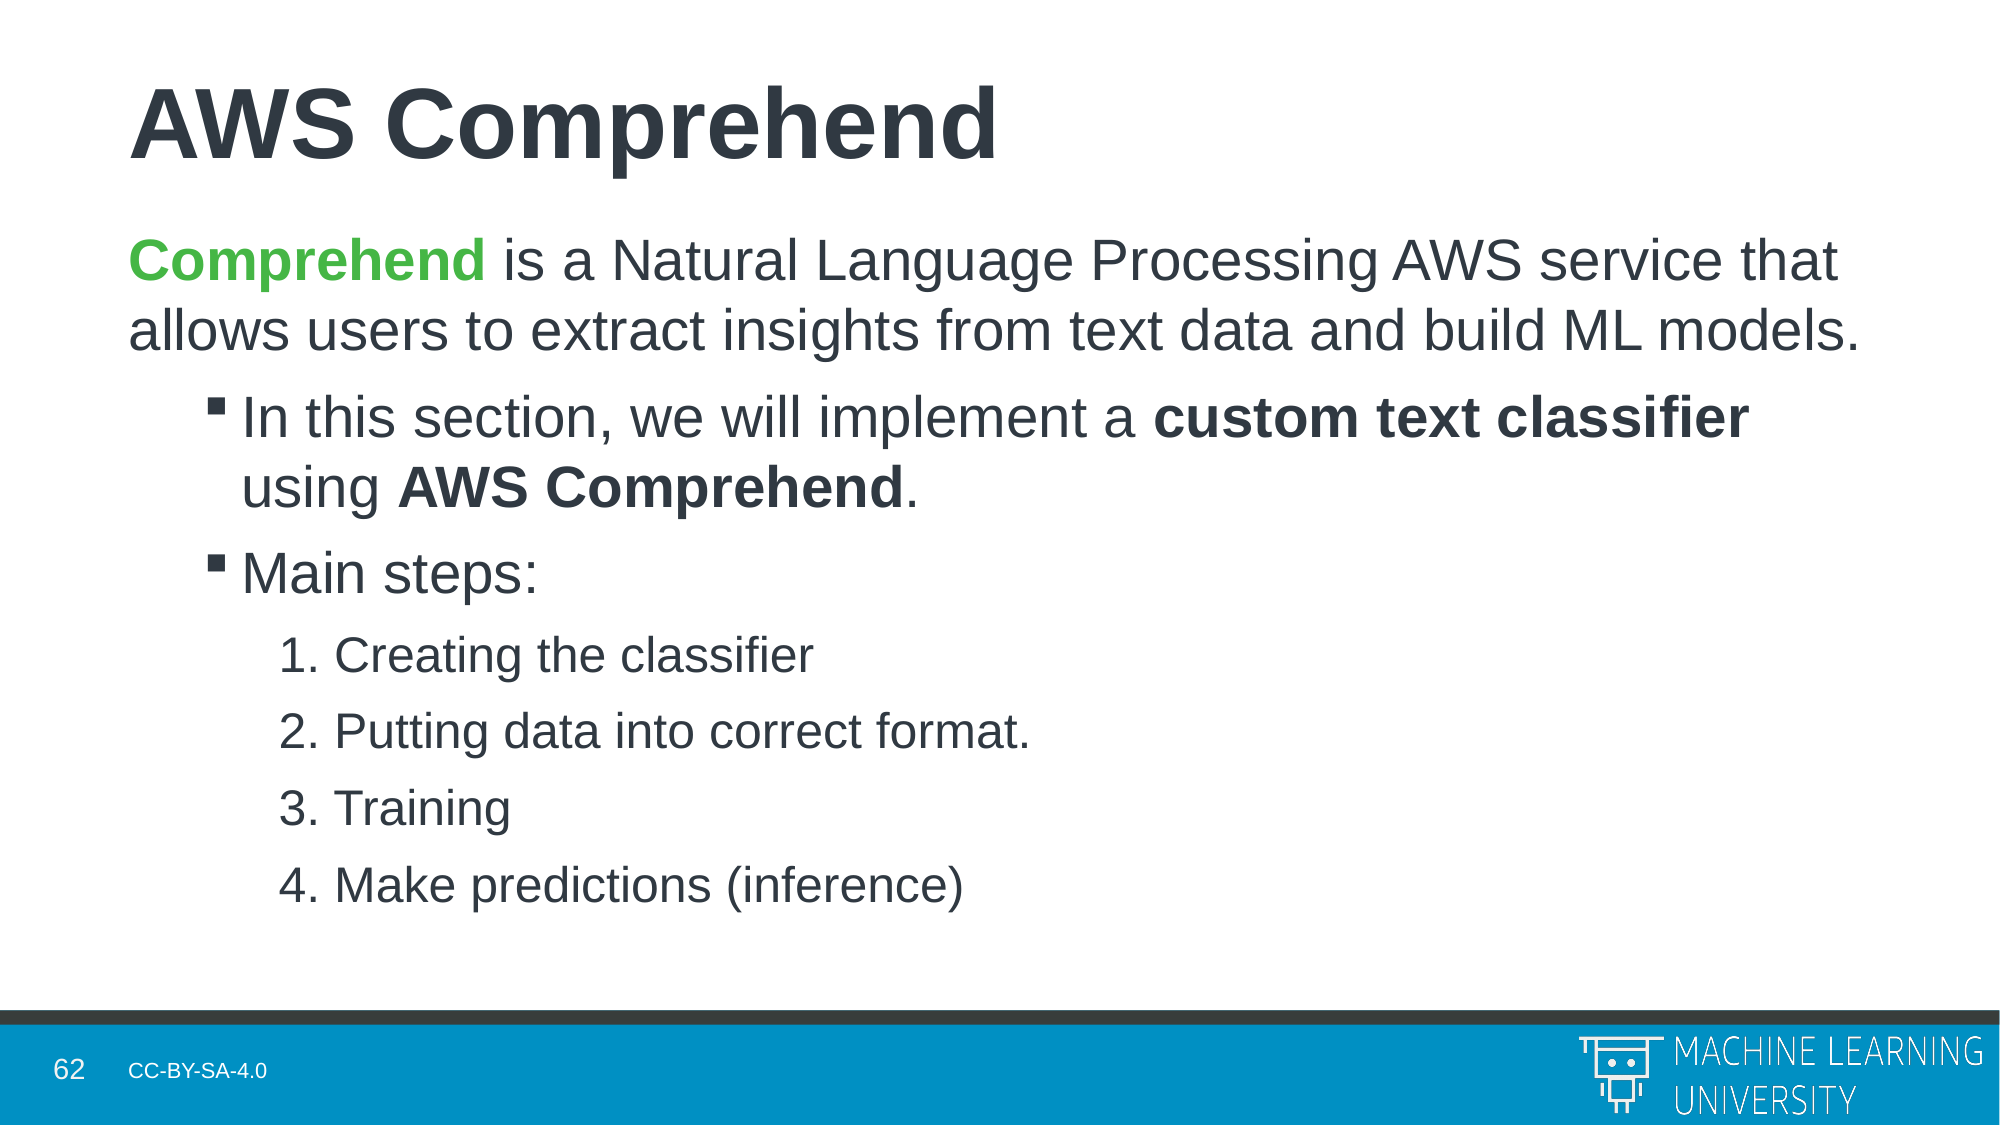

# AWS Comprehend
Comprehend is a Natural Language Processing AWS service that allows users to extract insights from text data and build ML models.
In this section, we will implement a custom text classifier using AWS Comprehend.
Main steps:
1. Creating the classifier
2. Putting data into correct format.
3. Training
4. Make predictions (inference)